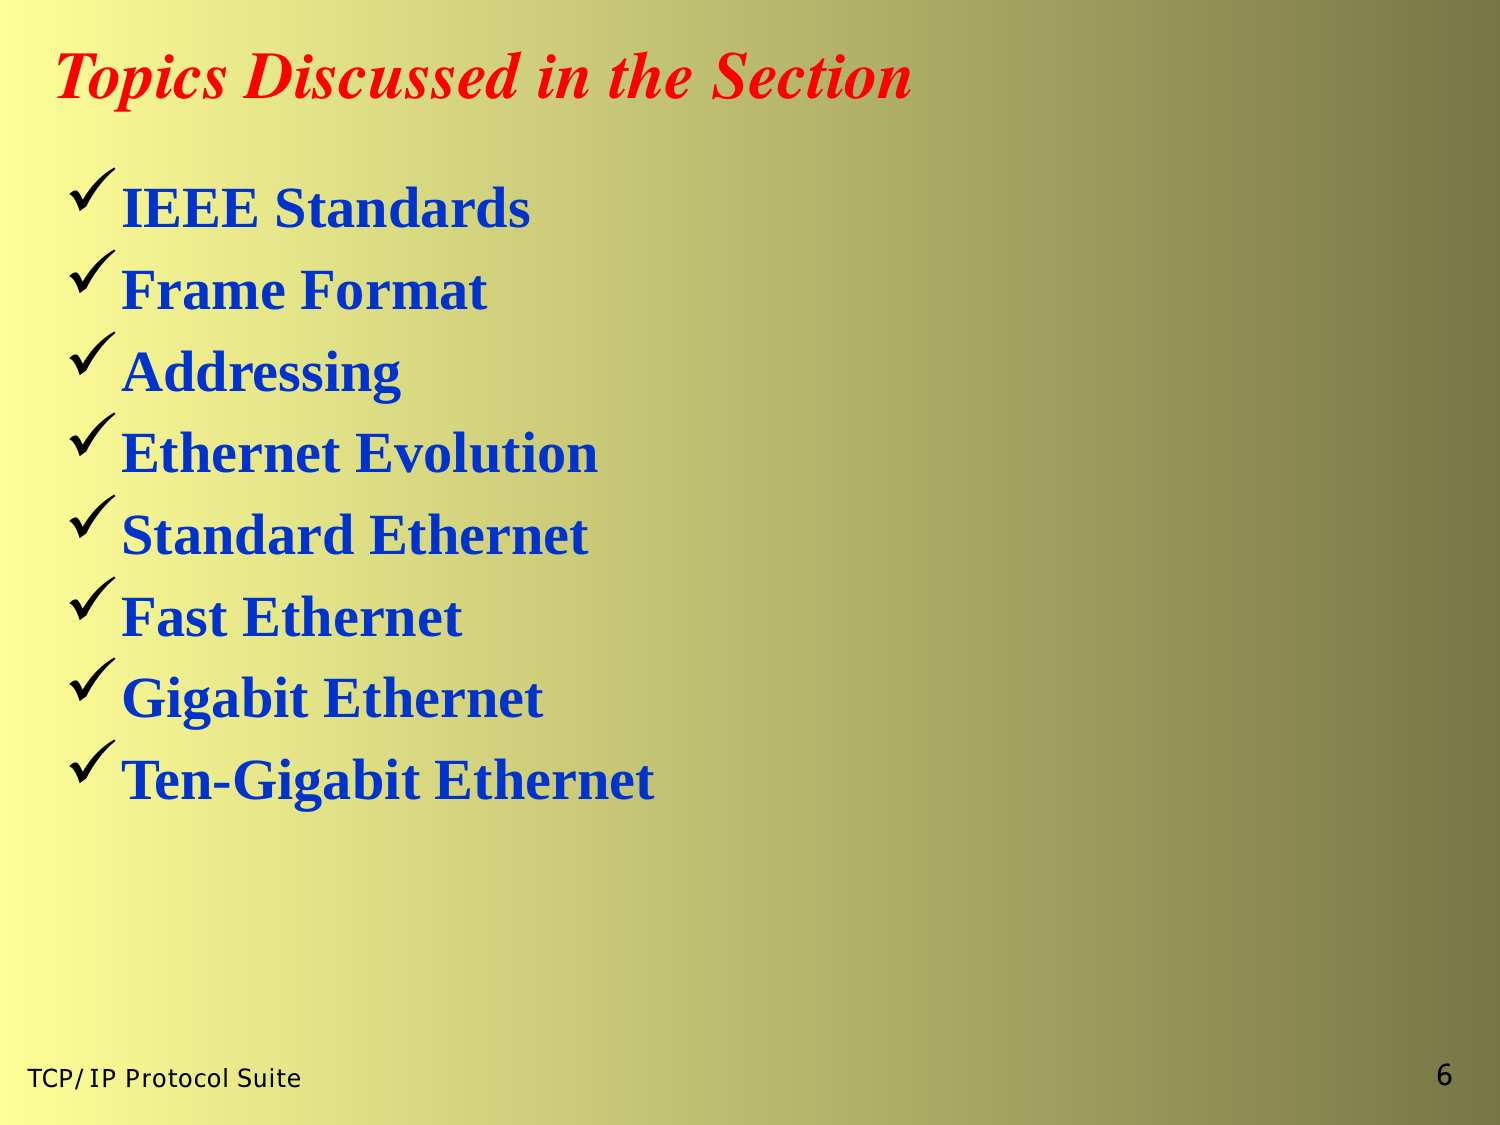

Topics Discussed in the Section
IEEE Standards
Frame Format
Addressing
Ethernet Evolution
Standard Ethernet
Fast Ethernet
Gigabit Ethernet
Ten-Gigabit Ethernet
6
TCP/IP Protocol Suite